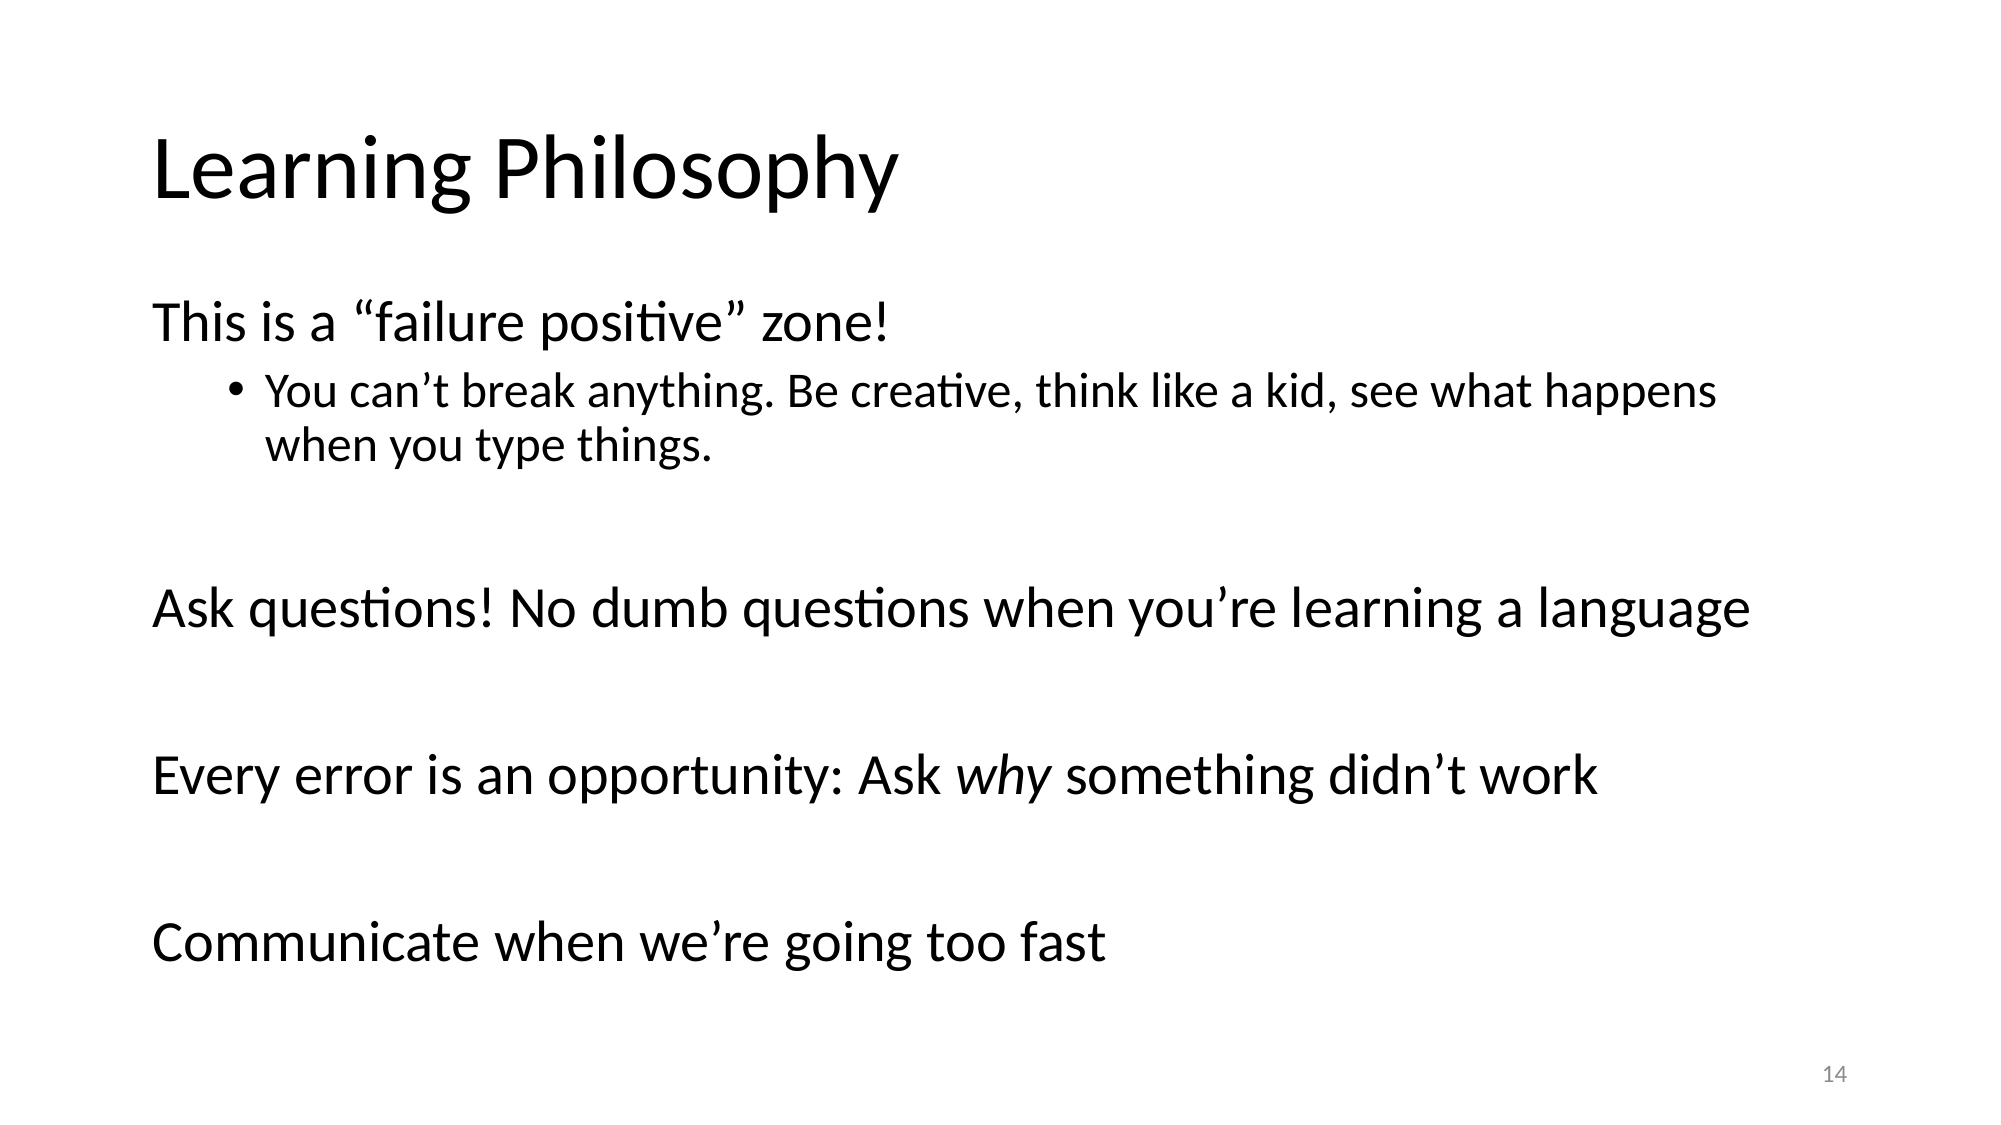

# Learning Philosophy
This is a “failure positive” zone!
You can’t break anything. Be creative, think like a kid, see what happens when you type things.

Ask questions! No dumb questions when you’re learning a language

Every error is an opportunity: Ask why something didn’t work

Communicate when we’re going too fast

14